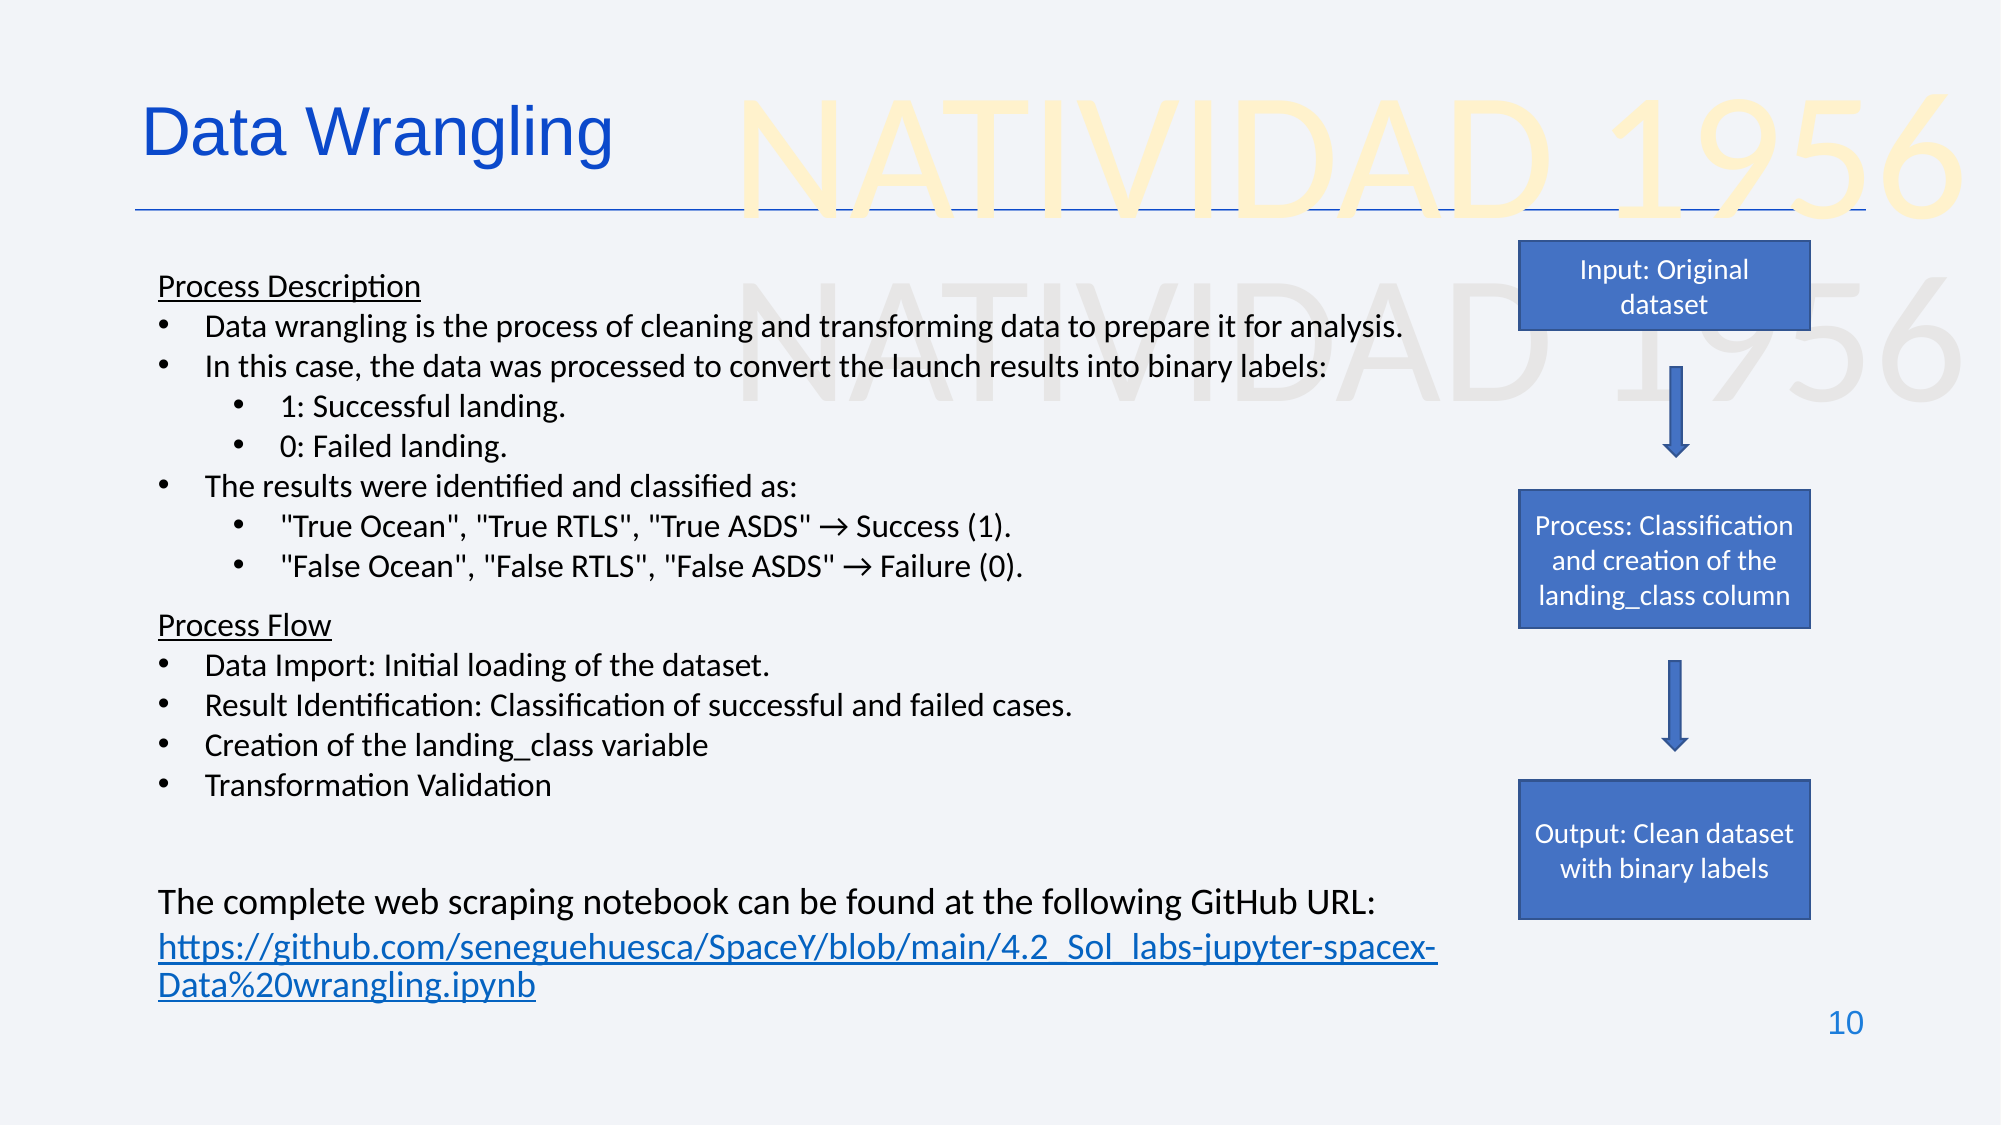

Data Wrangling
Input: Original dataset
Process Description
Data wrangling is the process of cleaning and transforming data to prepare it for analysis.
In this case, the data was processed to convert the launch results into binary labels:
1: Successful landing.
0: Failed landing.
The results were identified and classified as:
"True Ocean", "True RTLS", "True ASDS" → Success (1).
"False Ocean", "False RTLS", "False ASDS" → Failure (0).

Process: Classification and creation of the landing_class column
Process Flow
Data Import: Initial loading of the dataset.
Result Identification: Classification of successful and failed cases.
Creation of the landing_class variable
Transformation Validation

Output: Clean dataset with binary labels
The complete web scraping notebook can be found at the following GitHub URL:
https://github.com/seneguehuesca/SpaceY/blob/main/4.2_Sol_labs-jupyter-spacex-Data%20wrangling.ipynb
10